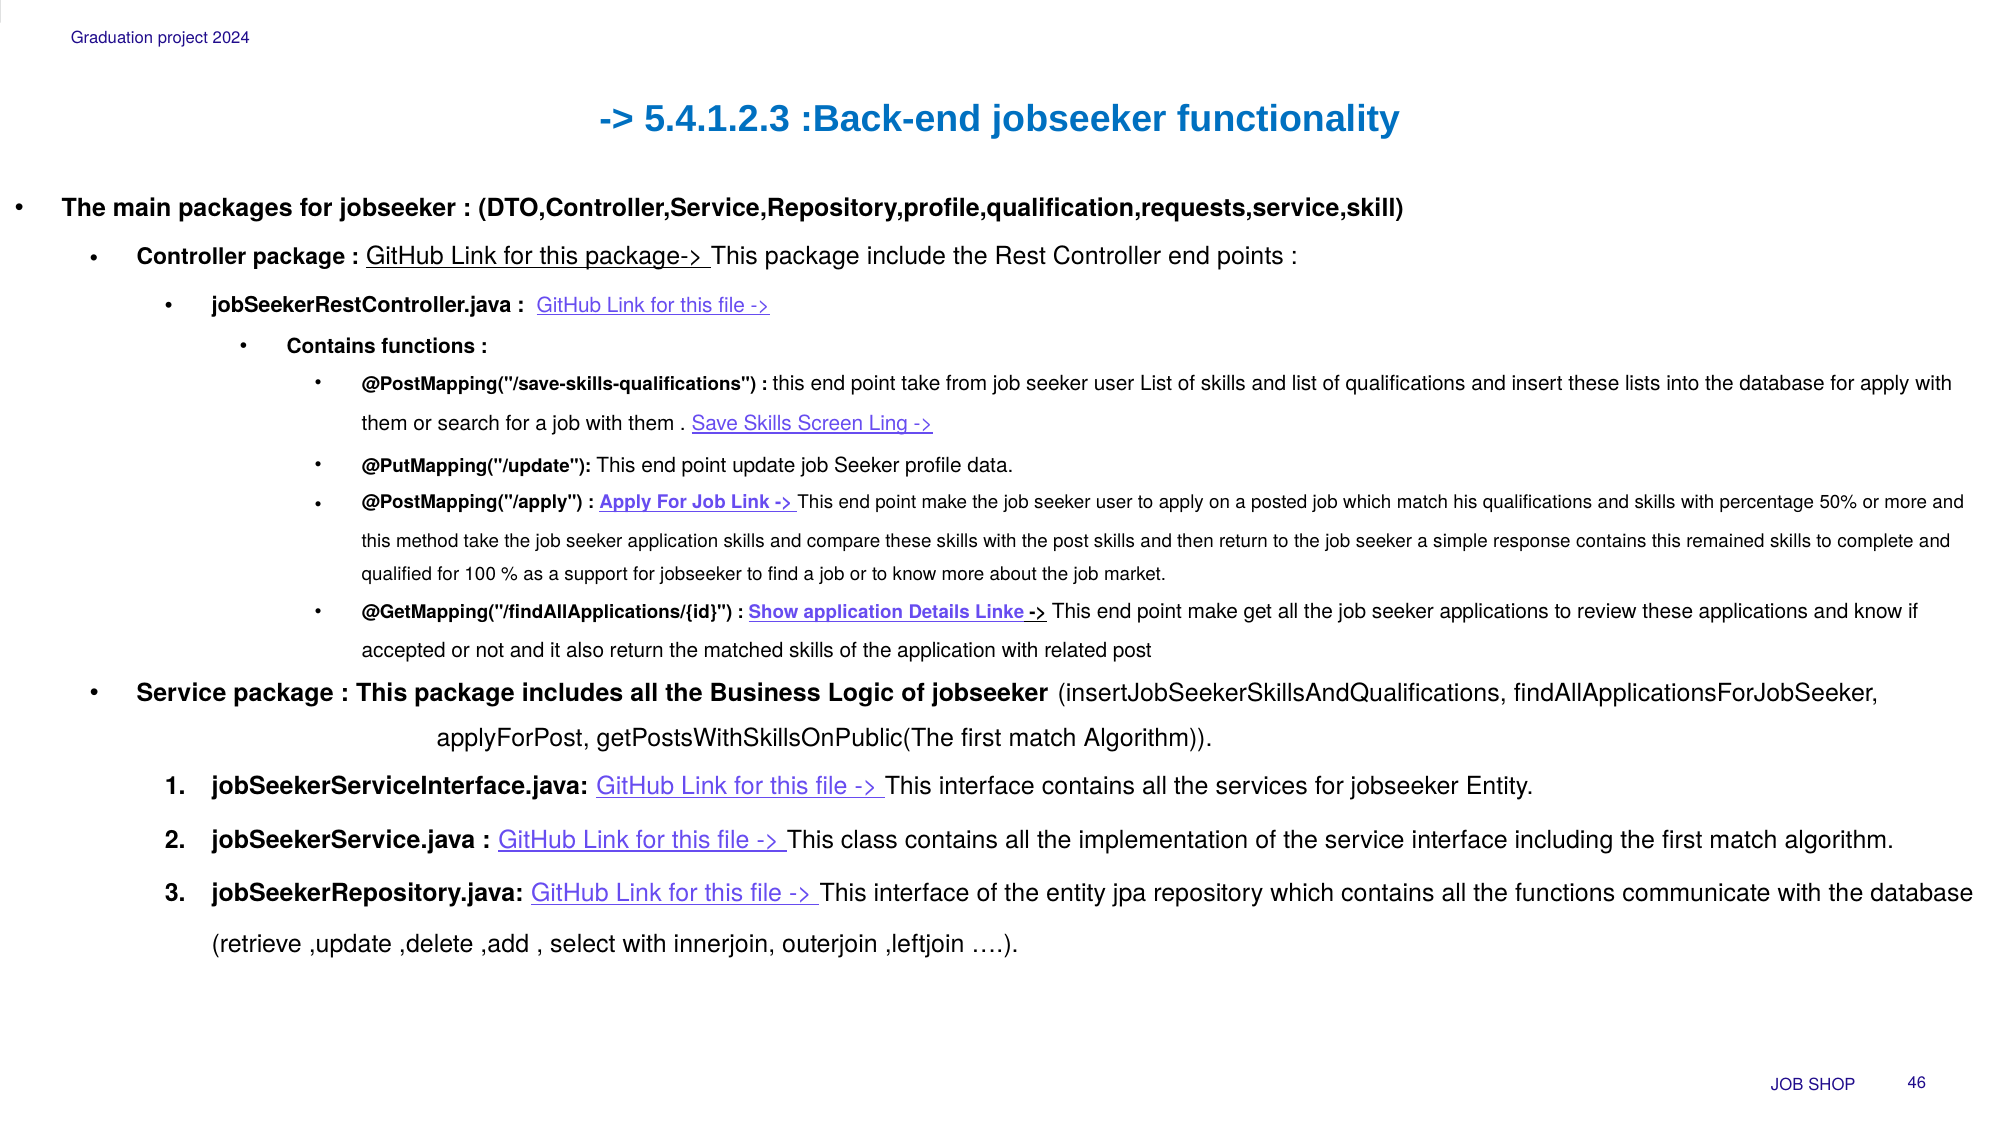

Graduation project 2024
-> 5.4.1.2.3 :Back-end jobseeker functionality
The main packages for jobseeker : (DTO,Controller,Service,Repository,profile,qualification,requests,service,skill)
Controller package : GitHub Link for this package-> This package include the Rest Controller end points :
jobSeekerRestController.java :  GitHub Link for this file ->
Contains functions :
@PostMapping("/save-skills-qualifications") : this end point take from job seeker user List of skills and list of qualifications and insert these lists into the database for apply with them or search for a job with them . Save Skills Screen Ling ->
@PutMapping("/update"): This end point update job Seeker profile data.
@PostMapping("/apply") : Apply For Job Link -> This end point make the job seeker user to apply on a posted job which match his qualifications and skills with percentage 50% or more and this method take the job seeker application skills and compare these skills with the post skills and then return to the job seeker a simple response contains this remained skills to complete and qualified for 100 % as a support for jobseeker to find a job or to know more about the job market.
@GetMapping("/findAllApplications/{id}") : Show application Details Linke -> This end point make get all the job seeker applications to review these applications and know if accepted or not and it also return the matched skills of the application with related post
Service package : This package includes all the Business Logic of jobseeker (insertJobSeekerSkillsAndQualifications, findAllApplicationsForJobSeeker, 			applyForPost, getPostsWithSkillsOnPublic(The first match Algorithm)).
jobSeekerServiceInterface.java: GitHub Link for this file -> This interface contains all the services for jobseeker Entity.
jobSeekerService.java : GitHub Link for this file -> This class contains all the implementation of the service interface including the first match algorithm.
jobSeekerRepository.java: GitHub Link for this file -> This interface of the entity jpa repository which contains all the functions communicate with the database (retrieve ,update ,delete ,add , select with innerjoin, outerjoin ,leftjoin ….).

Job SHOP
46